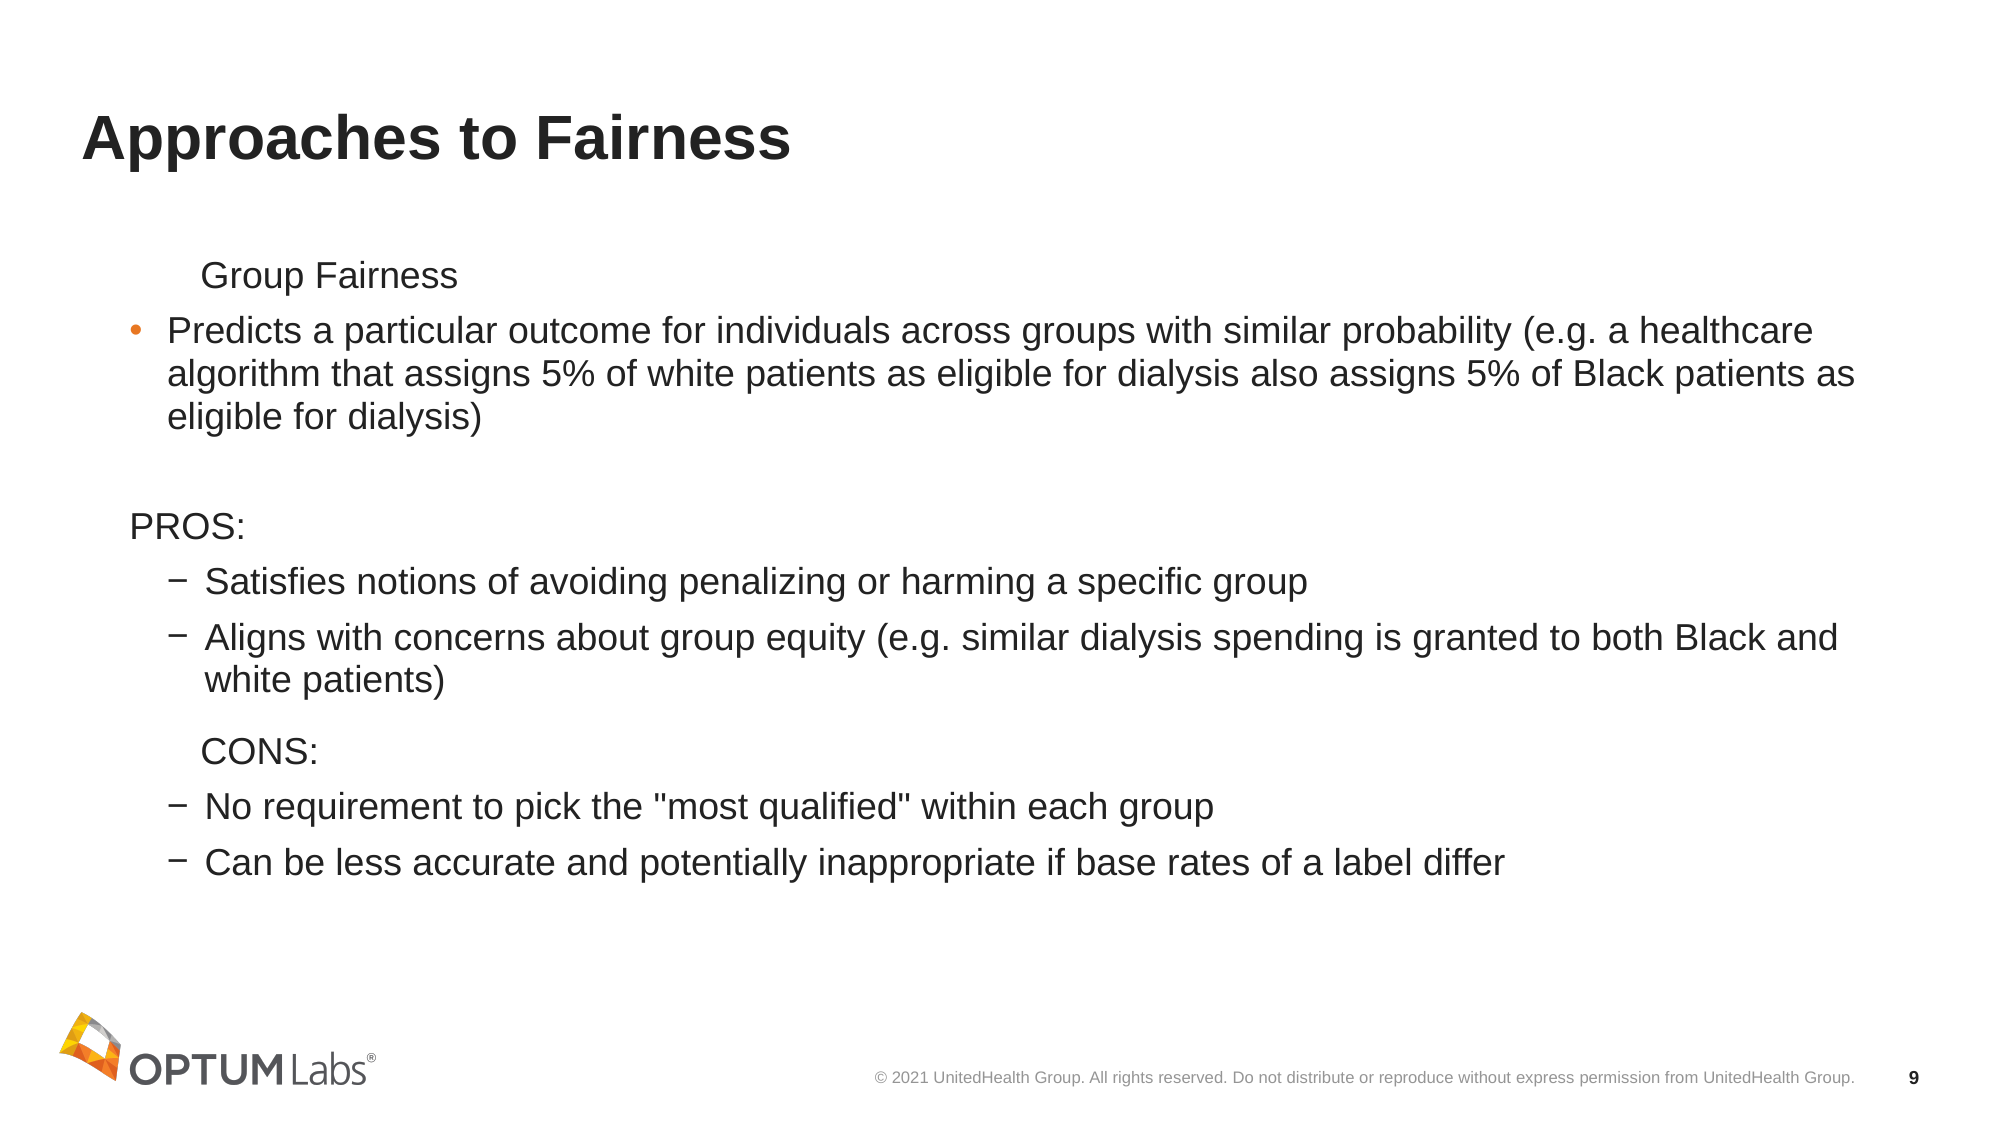

# Approaches to Fairness

Group Fairness
Predicts a particular outcome for individuals across groups with similar probability (e.g. a healthcare algorithm that assigns 5% of white patients as eligible for dialysis also assigns 5% of Black patients as eligible for dialysis)

PROS:
Satisfies notions of avoiding penalizing or harming a specific group
Aligns with concerns about group equity (e.g. similar dialysis spending is granted to both Black and white patients)
CONS:
No requirement to pick the "most qualified" within each group
Can be less accurate and potentially inappropriate if base rates of a label differ
9
© 2021 UnitedHealth Group. All rights reserved. Do not distribute or reproduce without express permission from UnitedHealth Group.